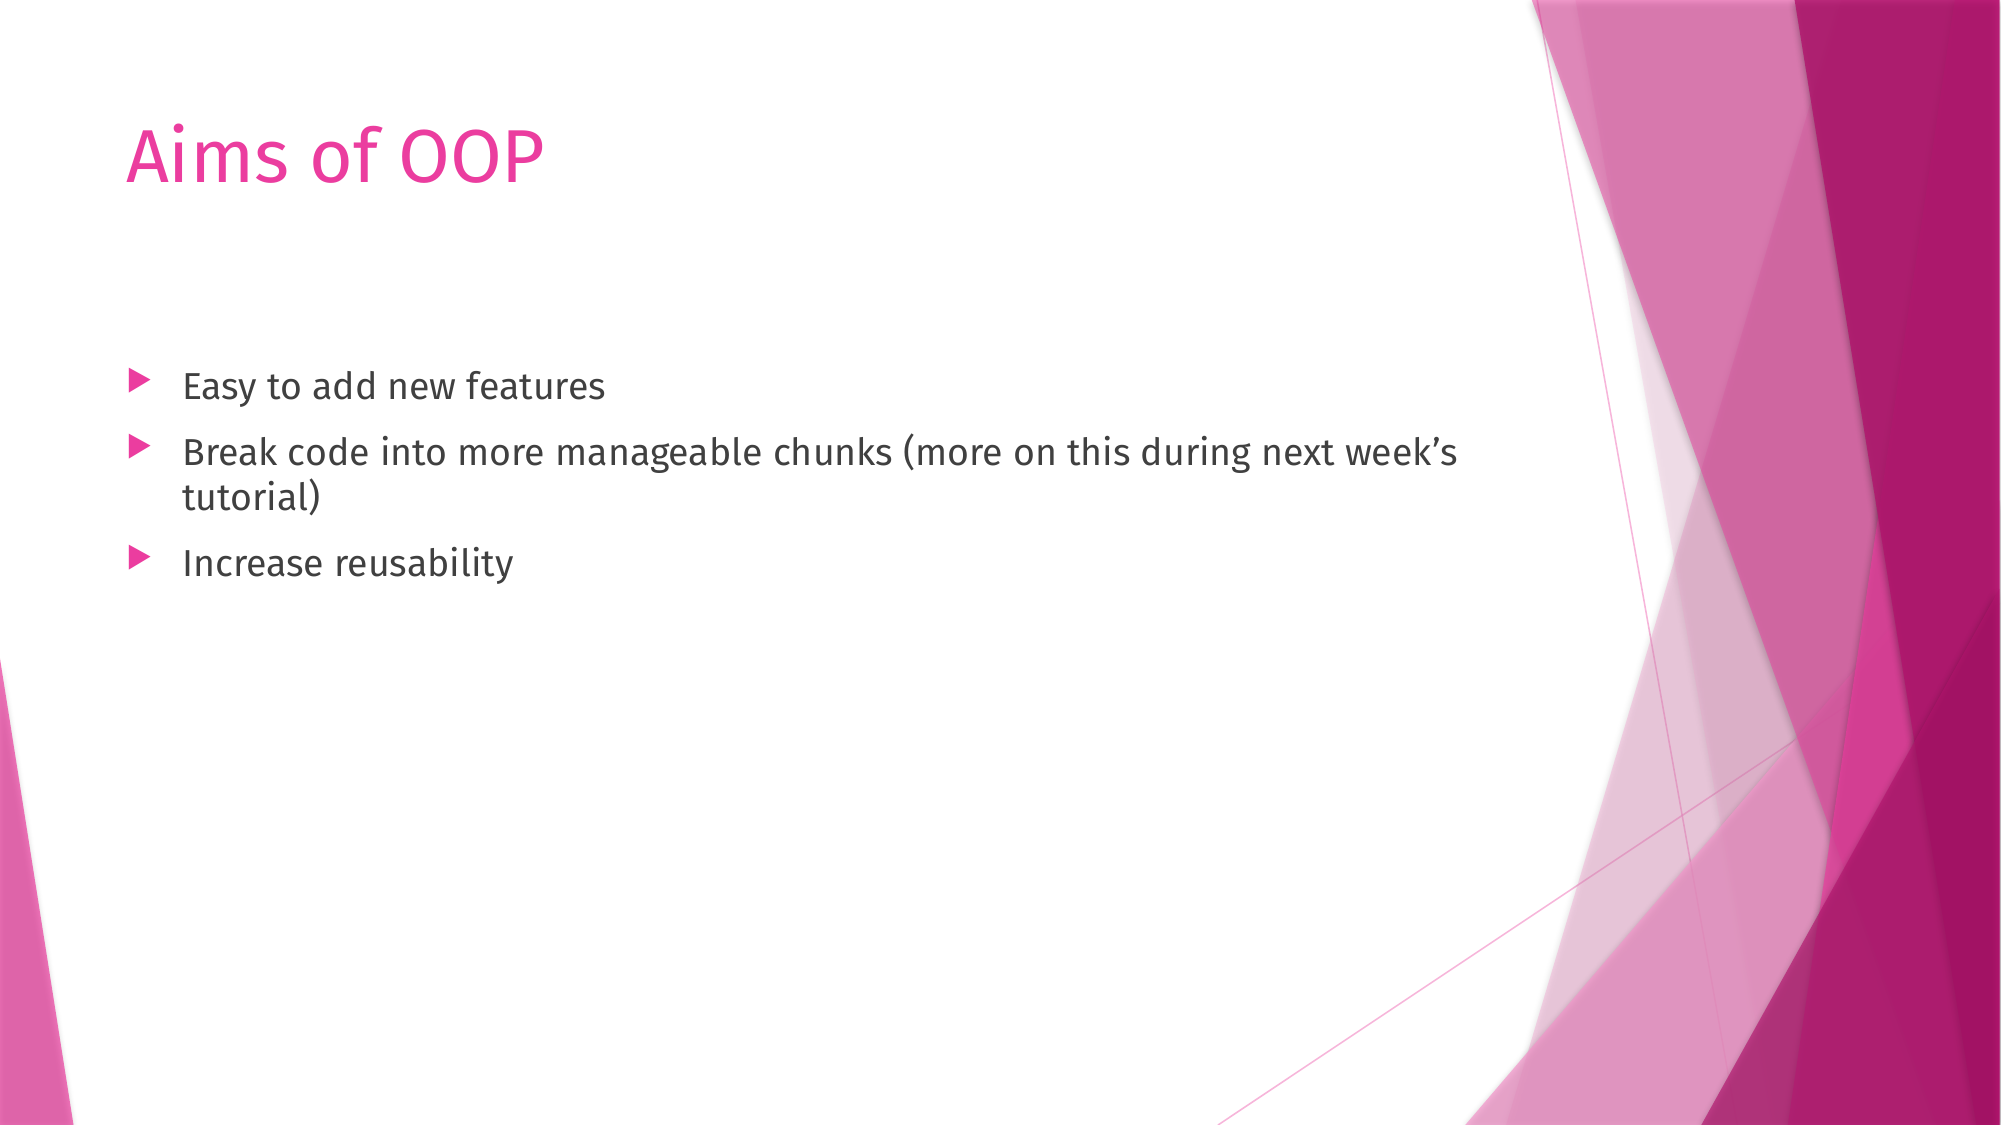

# Aims of OOP
Easy to add new features
Break code into more manageable chunks (more on this during next week’s tutorial)
Increase reusability